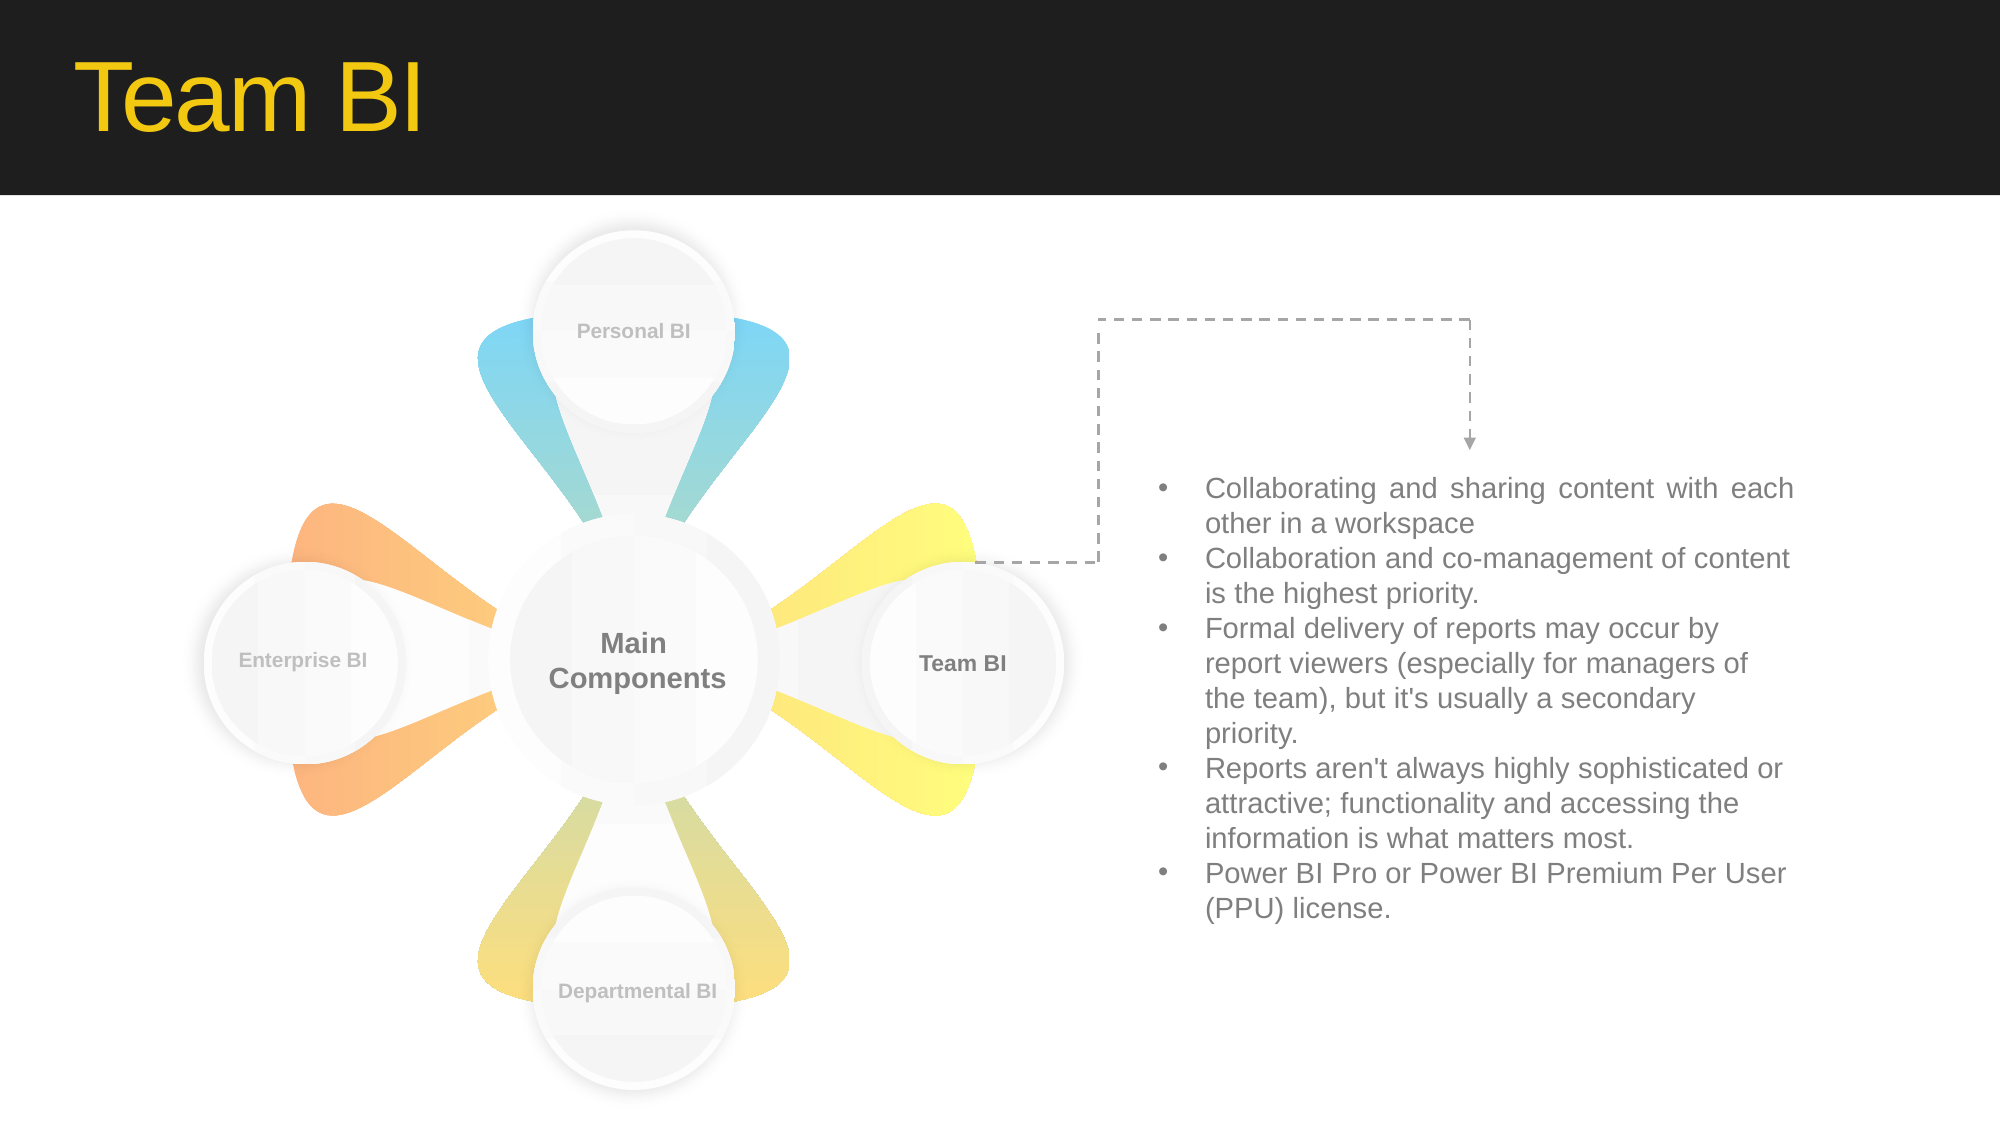

# Team BI

50
Personal BI

Main
Components
Enterprise BI
Team BI

Departmental BI
Collaborating and sharing content with each other in a workspace
Collaboration and co-management of content is the highest priority.
Formal delivery of reports may occur by report viewers (especially for managers of the team), but it's usually a secondary priority.
Reports aren't always highly sophisticated or attractive; functionality and accessing the information is what matters most.
Power BI Pro or Power BI Premium Per User (PPU) license.